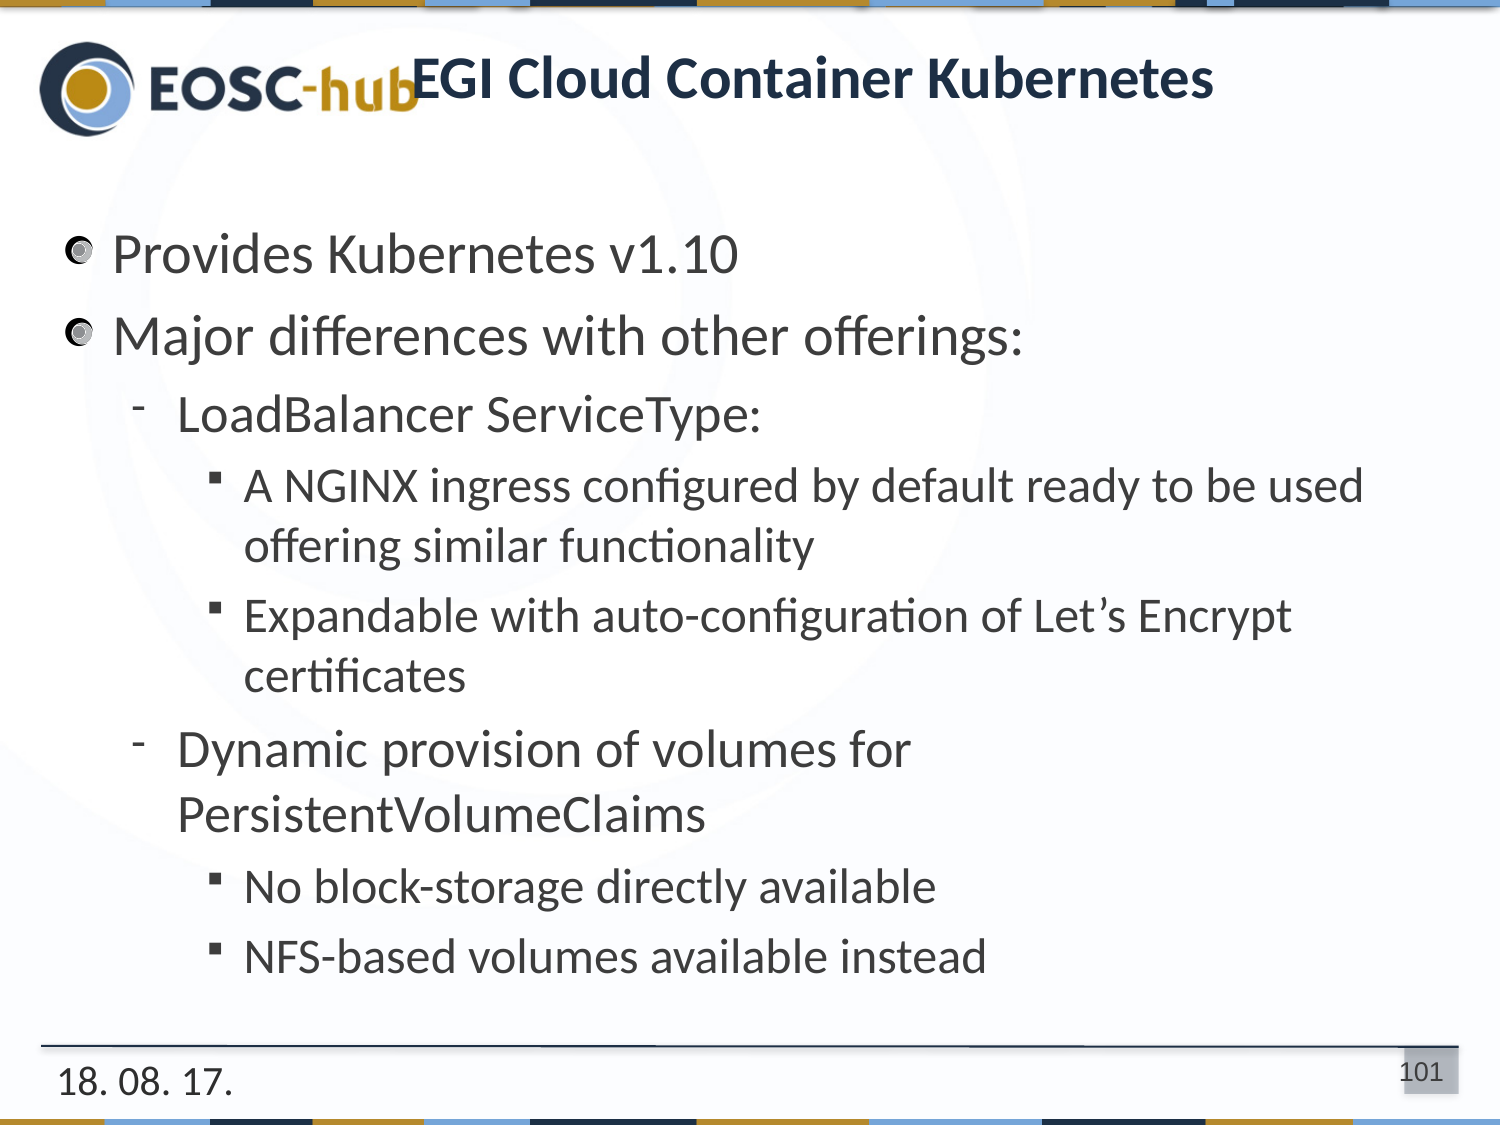

# EGI Cloud Container Kubernetes
Provides Kubernetes v1.10
Major differences with other offerings:
LoadBalancer ServiceType:
A NGINX ingress configured by default ready to be used offering similar functionality
Expandable with auto-configuration of Let’s Encrypt certificates
Dynamic provision of volumes for PersistentVolumeClaims
No block-storage directly available
NFS-based volumes available instead
18. 08. 17.
101